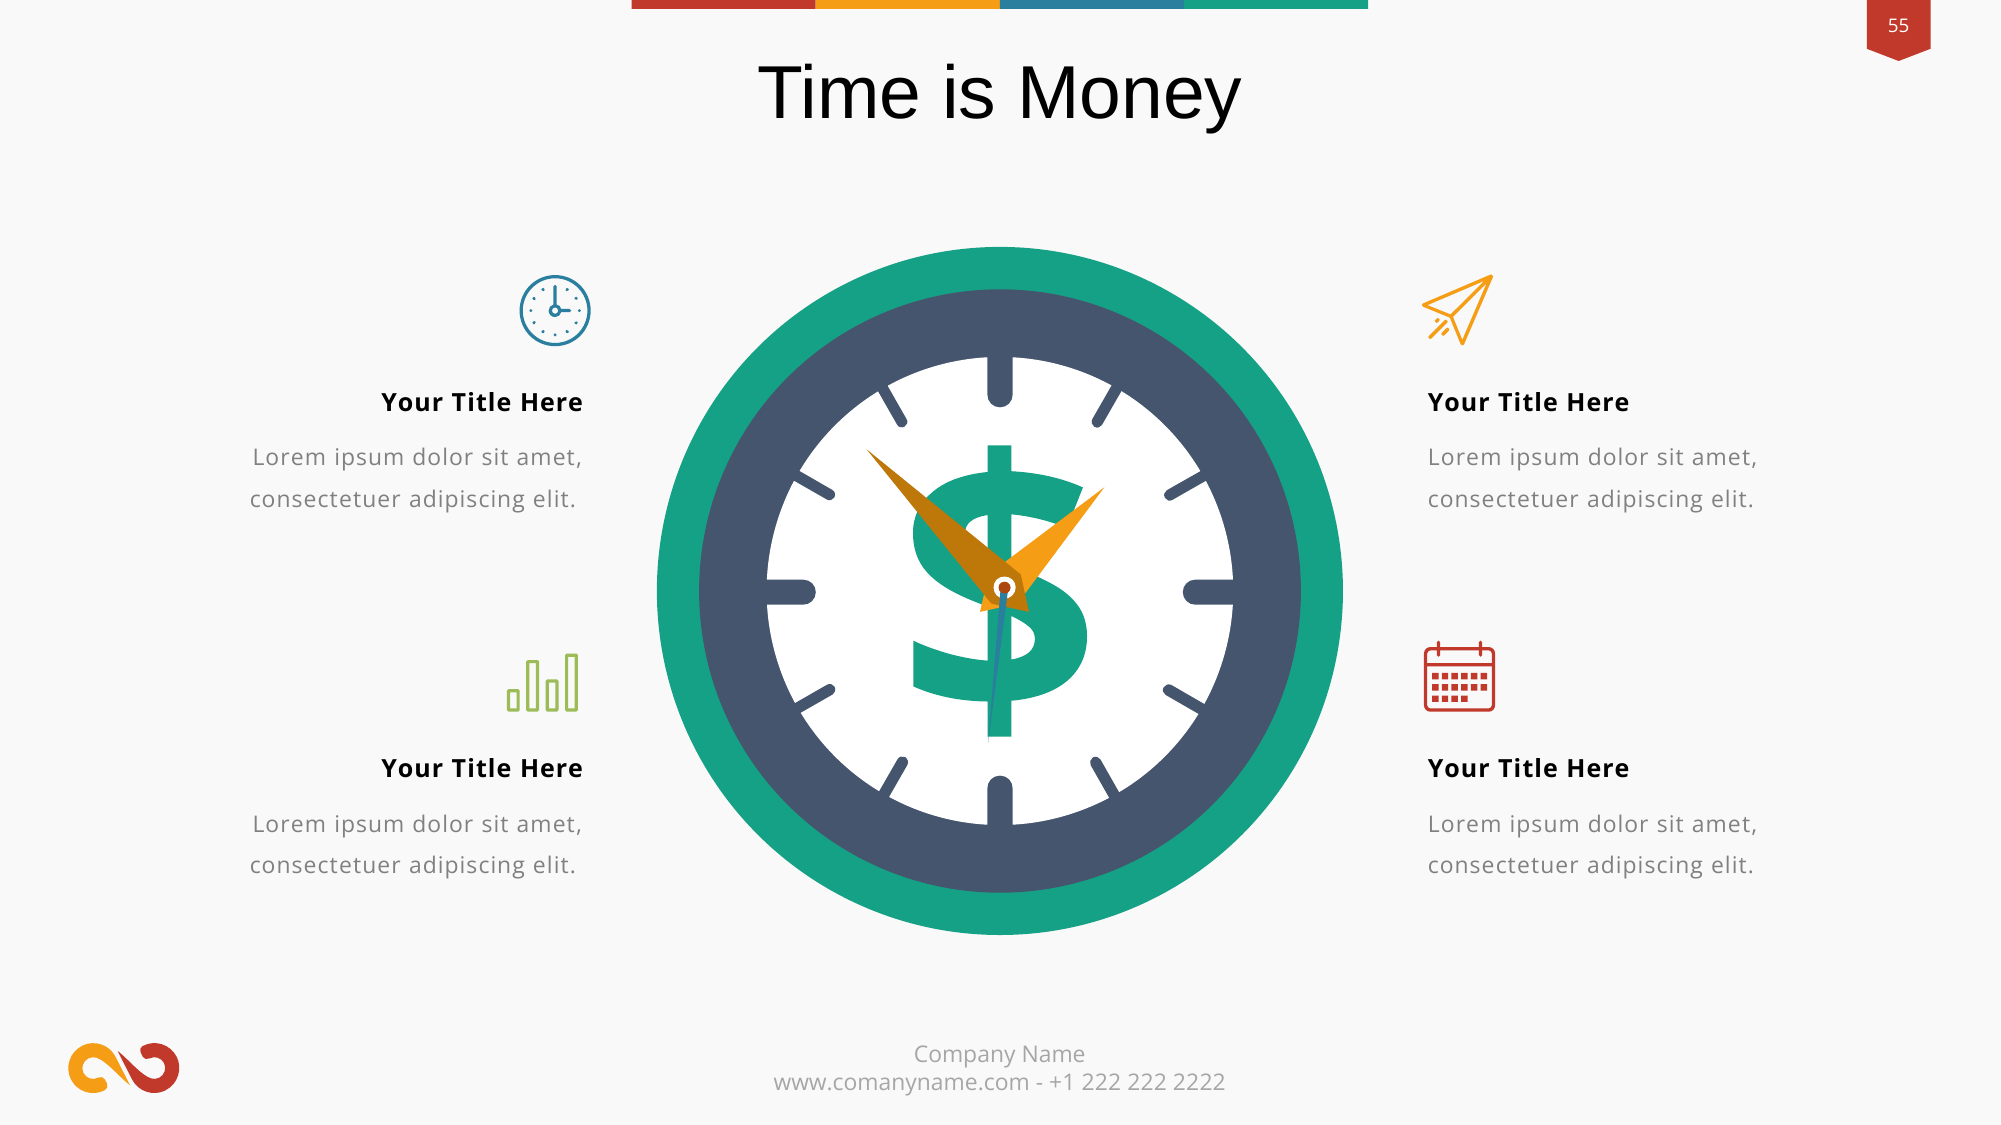

Time is Money

Your Title Here
Your Title Here
Lorem ipsum dolor sit amet, consectetuer adipiscing elit.
Lorem ipsum dolor sit amet, consectetuer adipiscing elit.

Your Title Here
Your Title Here
Lorem ipsum dolor sit amet, consectetuer adipiscing elit.
Lorem ipsum dolor sit amet, consectetuer adipiscing elit.